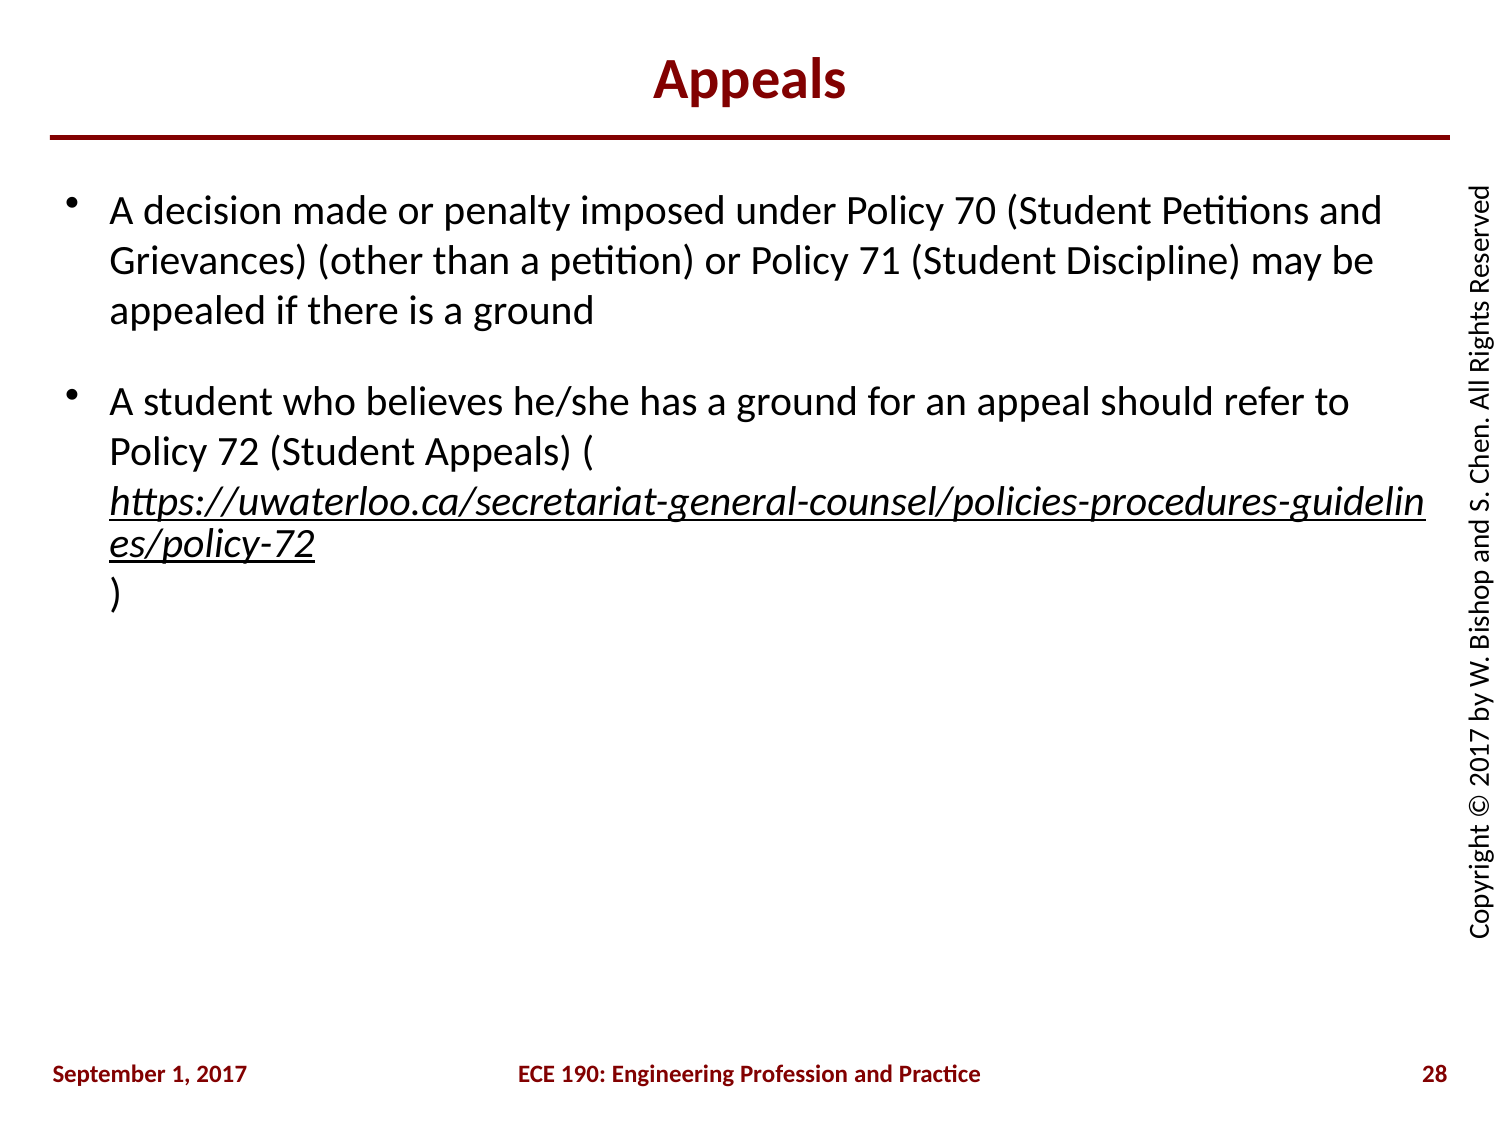

# Appeals
A decision made or penalty imposed under Policy 70 (Student Petitions and Grievances) (other than a petition) or Policy 71 (Student Discipline) may be appealed if there is a ground
A student who believes he/she has a ground for an appeal should refer to Policy 72 (Student Appeals) (https://uwaterloo.ca/secretariat-general-counsel/policies-procedures-guidelines/policy-72)
September 1, 2017
ECE 190: Engineering Profession and Practice
28